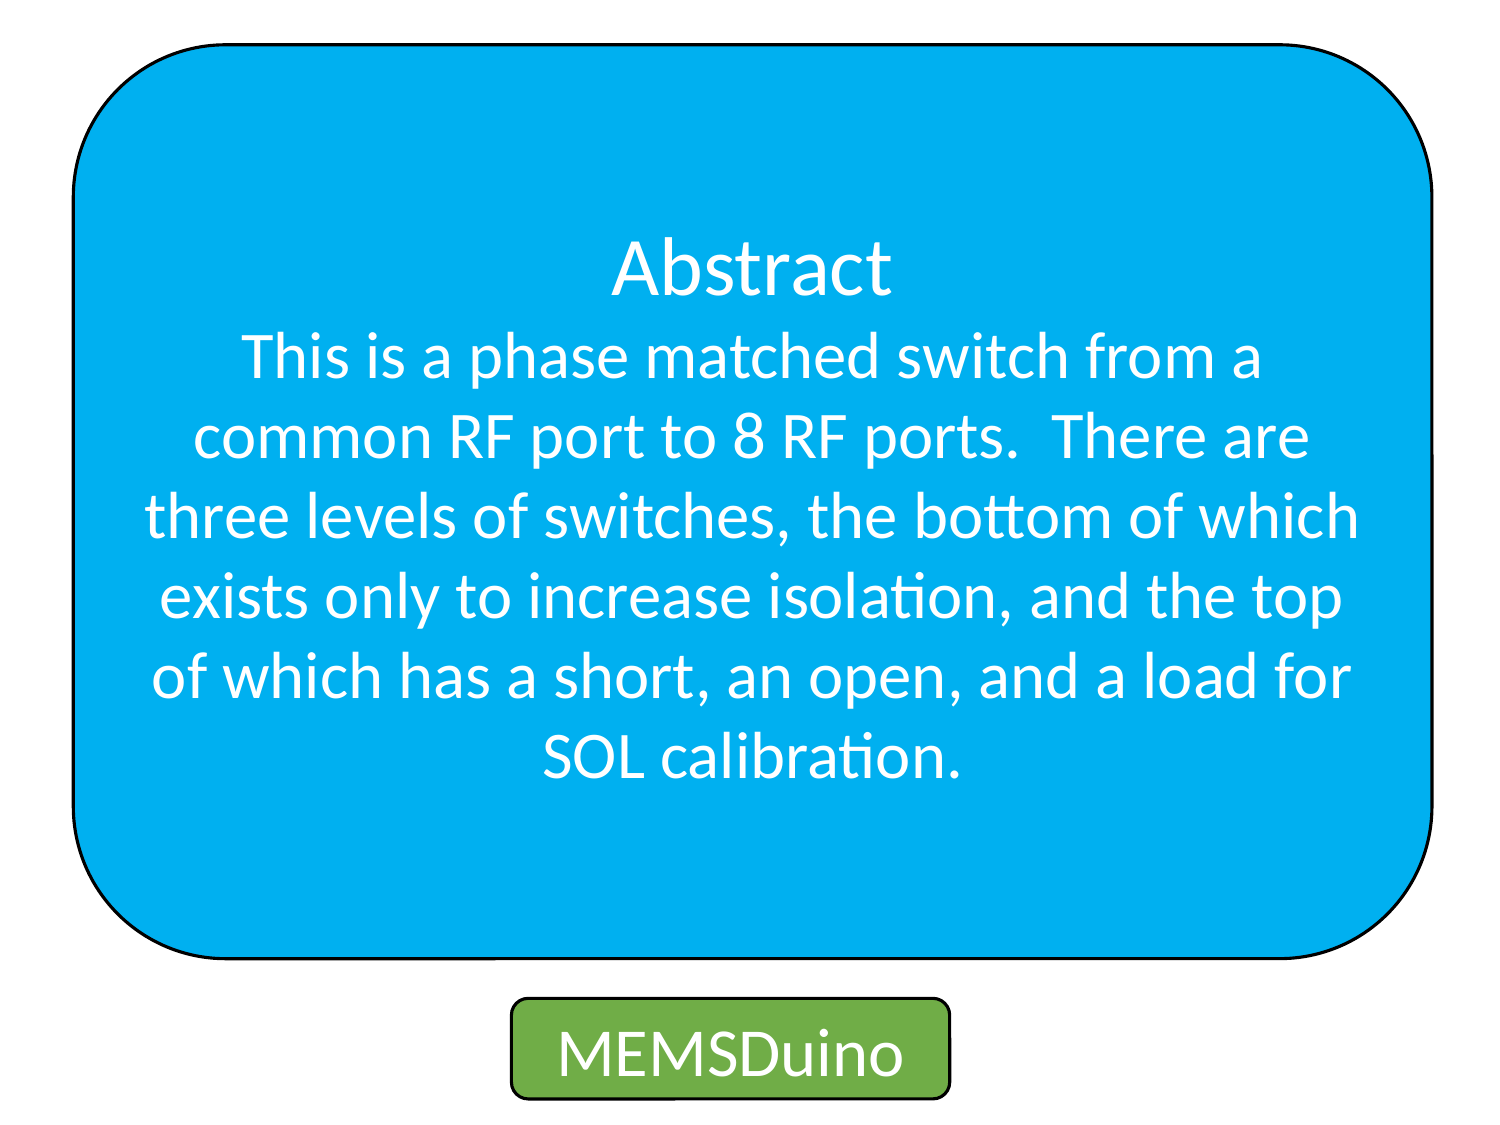

Abstract
This is a phase matched switch from a common RF port to 8 RF ports.  There are three levels of switches, the bottom of which exists only to increase isolation, and the top of which has a short, an open, and a load for SOL calibration.
MEMSDuino